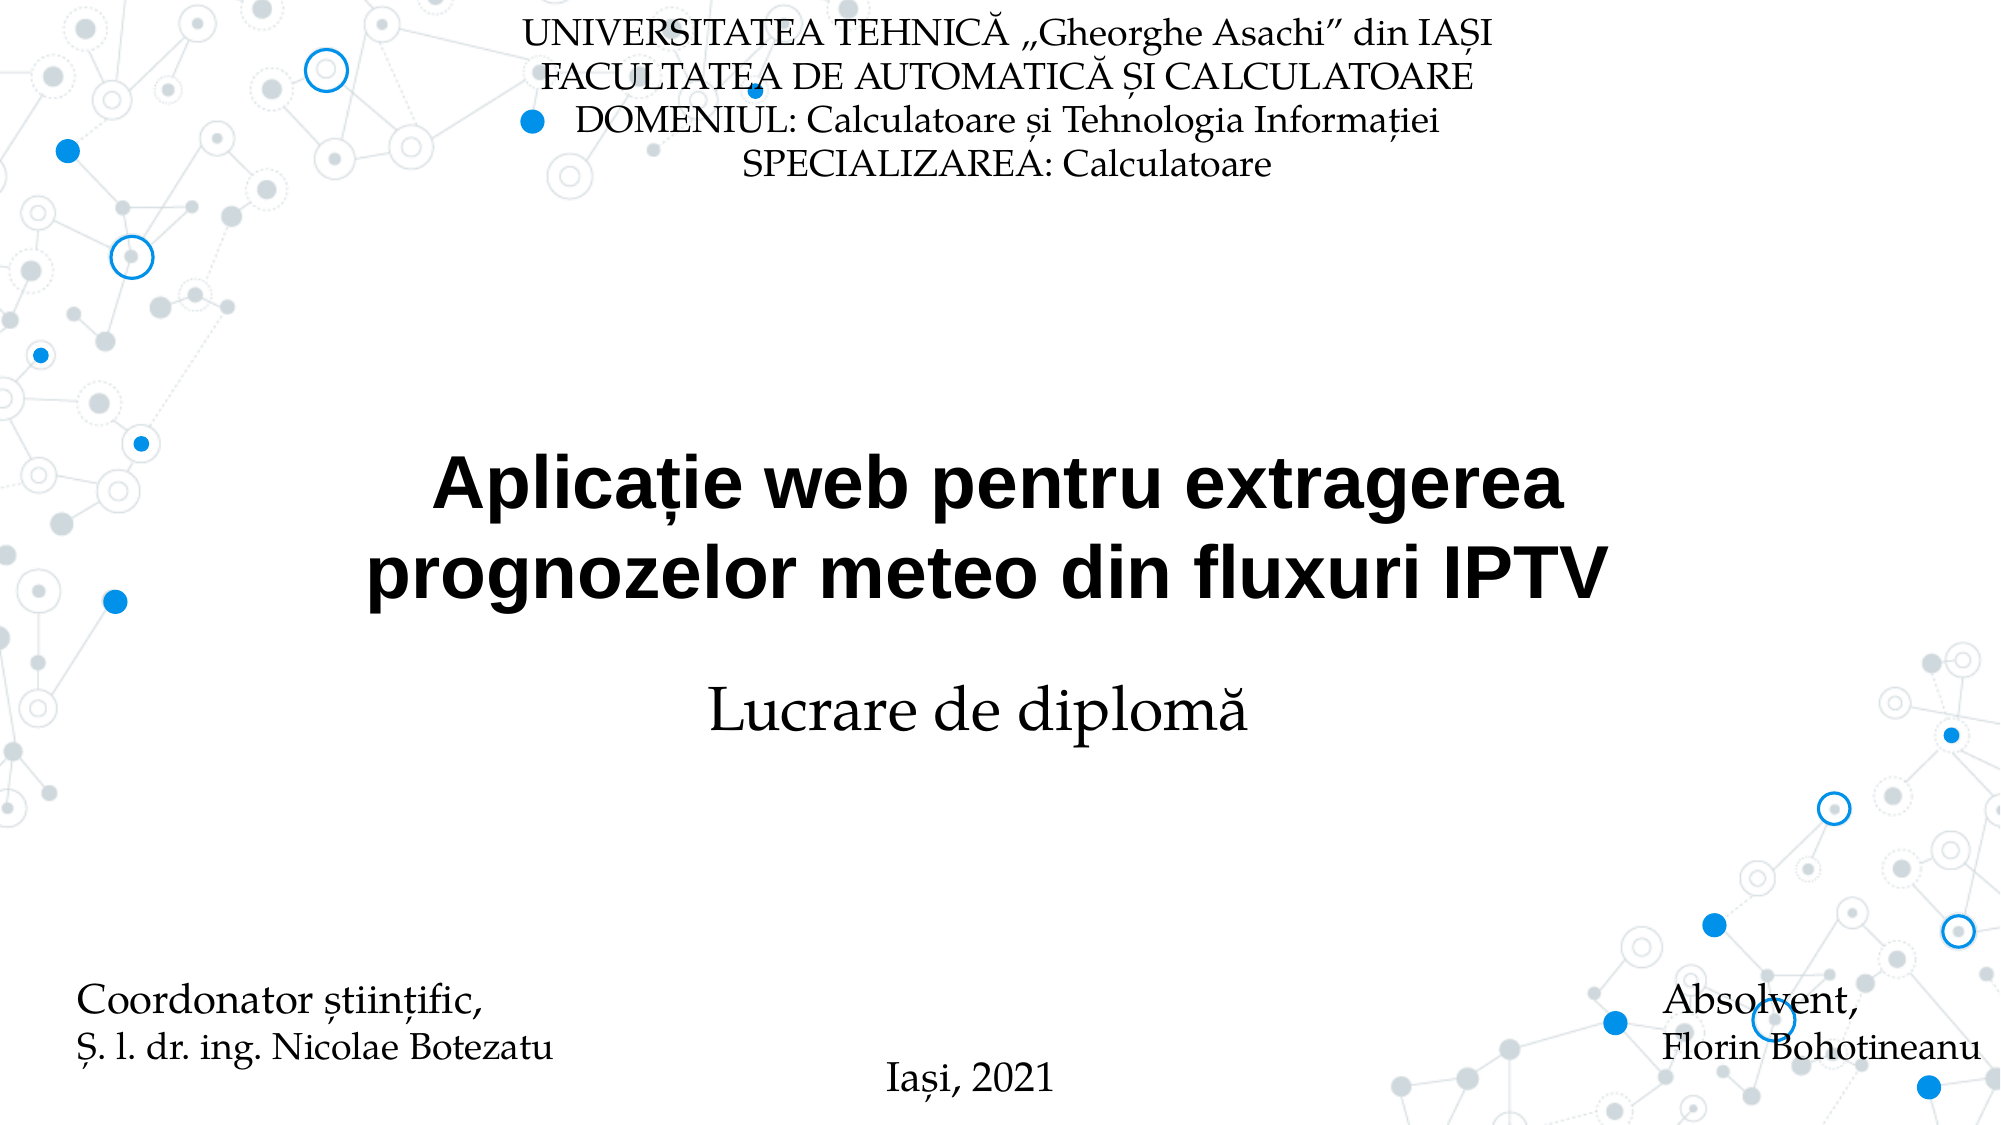

UNIVERSITATEA TEHNICĂ „Gheorghe Asachi” din IAȘI
FACULTATEA DE AUTOMATICĂ ȘI CALCULATOARE
DOMENIUL: Calculatoare și Tehnologia Informației
SPECIALIZAREA: Calculatoare
Aplicație web pentru extragerea prognozelor meteo din fluxuri IPTV
Lucrare de diplomă
Coordonator științific,
Ș. l. dr. ing. Nicolae Botezatu
Absolvent,
Florin Bohotineanu
Iași, 2021